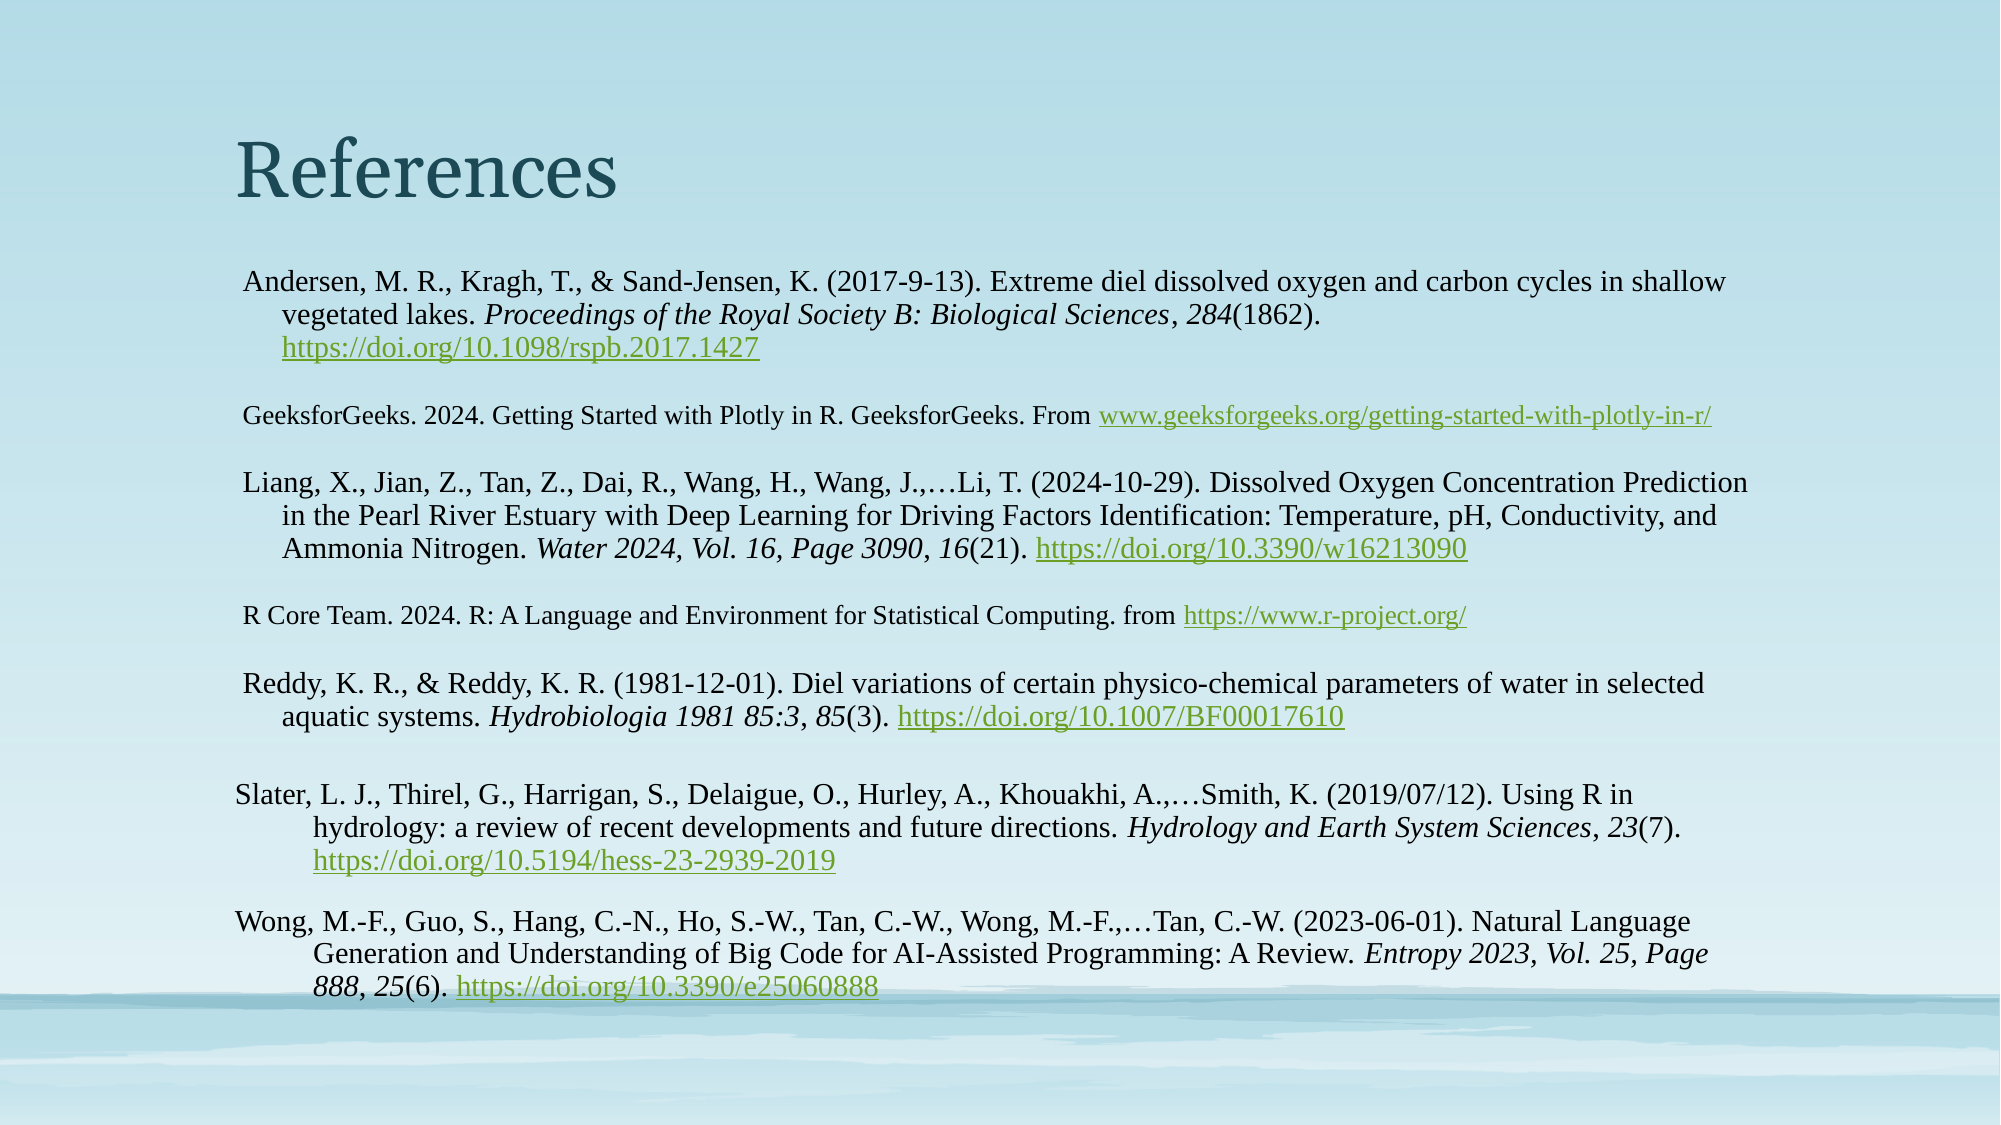

# References
Andersen, M. R., Kragh, T., & Sand-Jensen, K. (2017-9-13). Extreme diel dissolved oxygen and carbon cycles in shallow vegetated lakes. Proceedings of the Royal Society B: Biological Sciences, 284(1862). https://doi.org/10.1098/rspb.2017.1427
GeeksforGeeks. 2024. Getting Started with Plotly in R. GeeksforGeeks. From www.geeksforgeeks.org/getting-started-with-plotly-in-r/
Liang, X., Jian, Z., Tan, Z., Dai, R., Wang, H., Wang, J.,…Li, T. (2024-10-29). Dissolved Oxygen Concentration Prediction in the Pearl River Estuary with Deep Learning for Driving Factors Identification: Temperature, pH, Conductivity, and Ammonia Nitrogen. Water 2024, Vol. 16, Page 3090, 16(21). https://doi.org/10.3390/w16213090
R Core Team. 2024. R: A Language and Environment for Statistical Computing. from https://www.r-project.org/
Reddy, K. R., & Reddy, K. R. (1981-12-01). Diel variations of certain physico-chemical parameters of water in selected aquatic systems. Hydrobiologia 1981 85:3, 85(3). https://doi.org/10.1007/BF00017610
Slater, L. J., Thirel, G., Harrigan, S., Delaigue, O., Hurley, A., Khouakhi, A.,…Smith, K. (2019/07/12). Using R in hydrology: a review of recent developments and future directions. Hydrology and Earth System Sciences, 23(7). https://doi.org/10.5194/hess-23-2939-2019
Wong, M.-F., Guo, S., Hang, C.-N., Ho, S.-W., Tan, C.-W., Wong, M.-F.,…Tan, C.-W. (2023-06-01). Natural Language Generation and Understanding of Big Code for AI-Assisted Programming: A Review. Entropy 2023, Vol. 25, Page 888, 25(6). https://doi.org/10.3390/e25060888